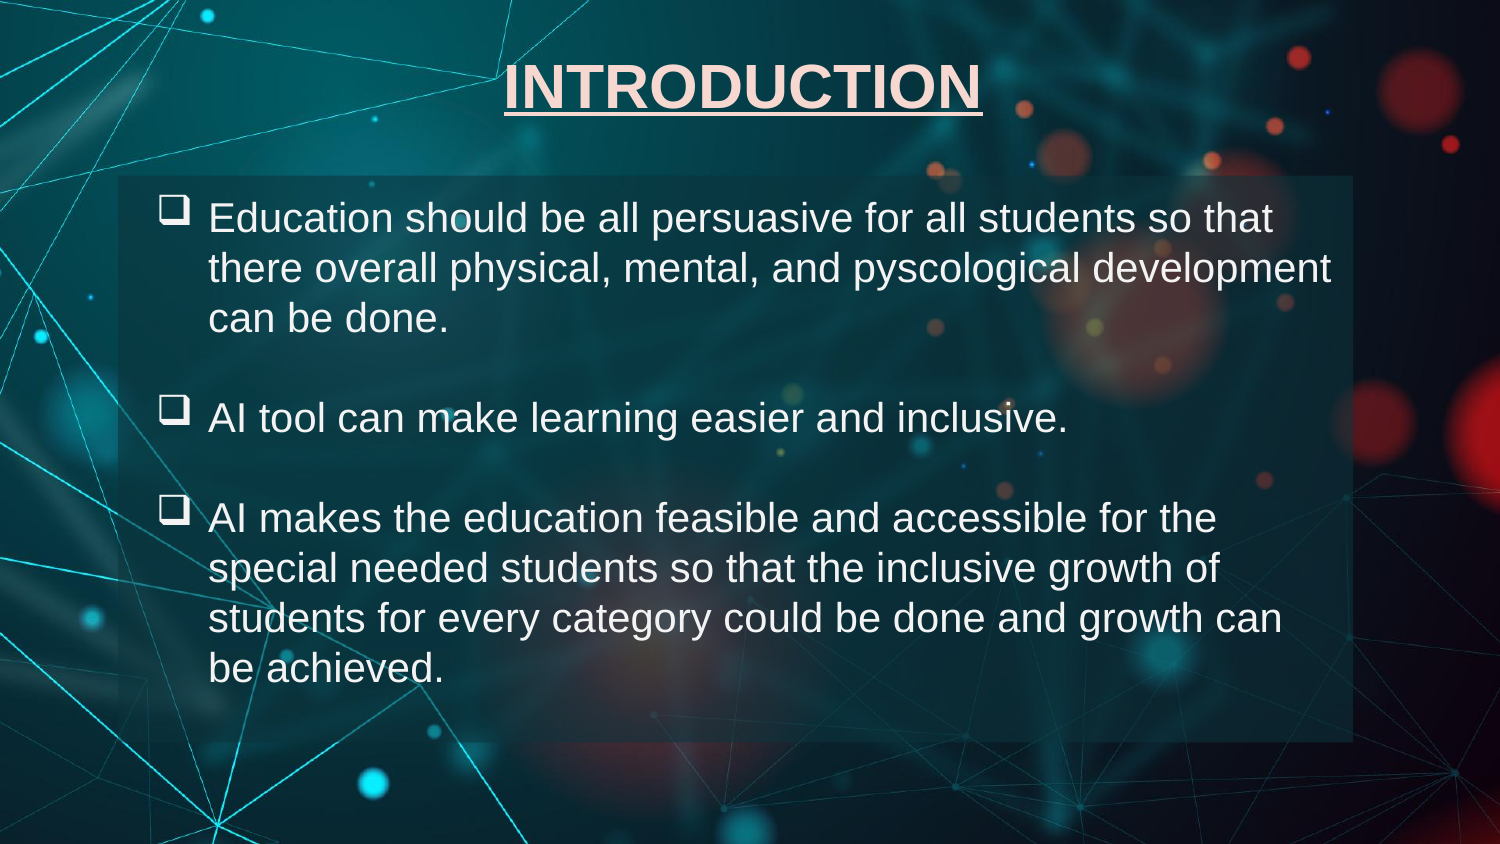

# INTRODUCTION
Education should be all persuasive for all students so that there overall physical, mental, and pyscological development can be done.

AI tool can make learning easier and inclusive.

AI makes the education feasible and accessible for the special needed students so that the inclusive growth of students for every category could be done and growth can be achieved.